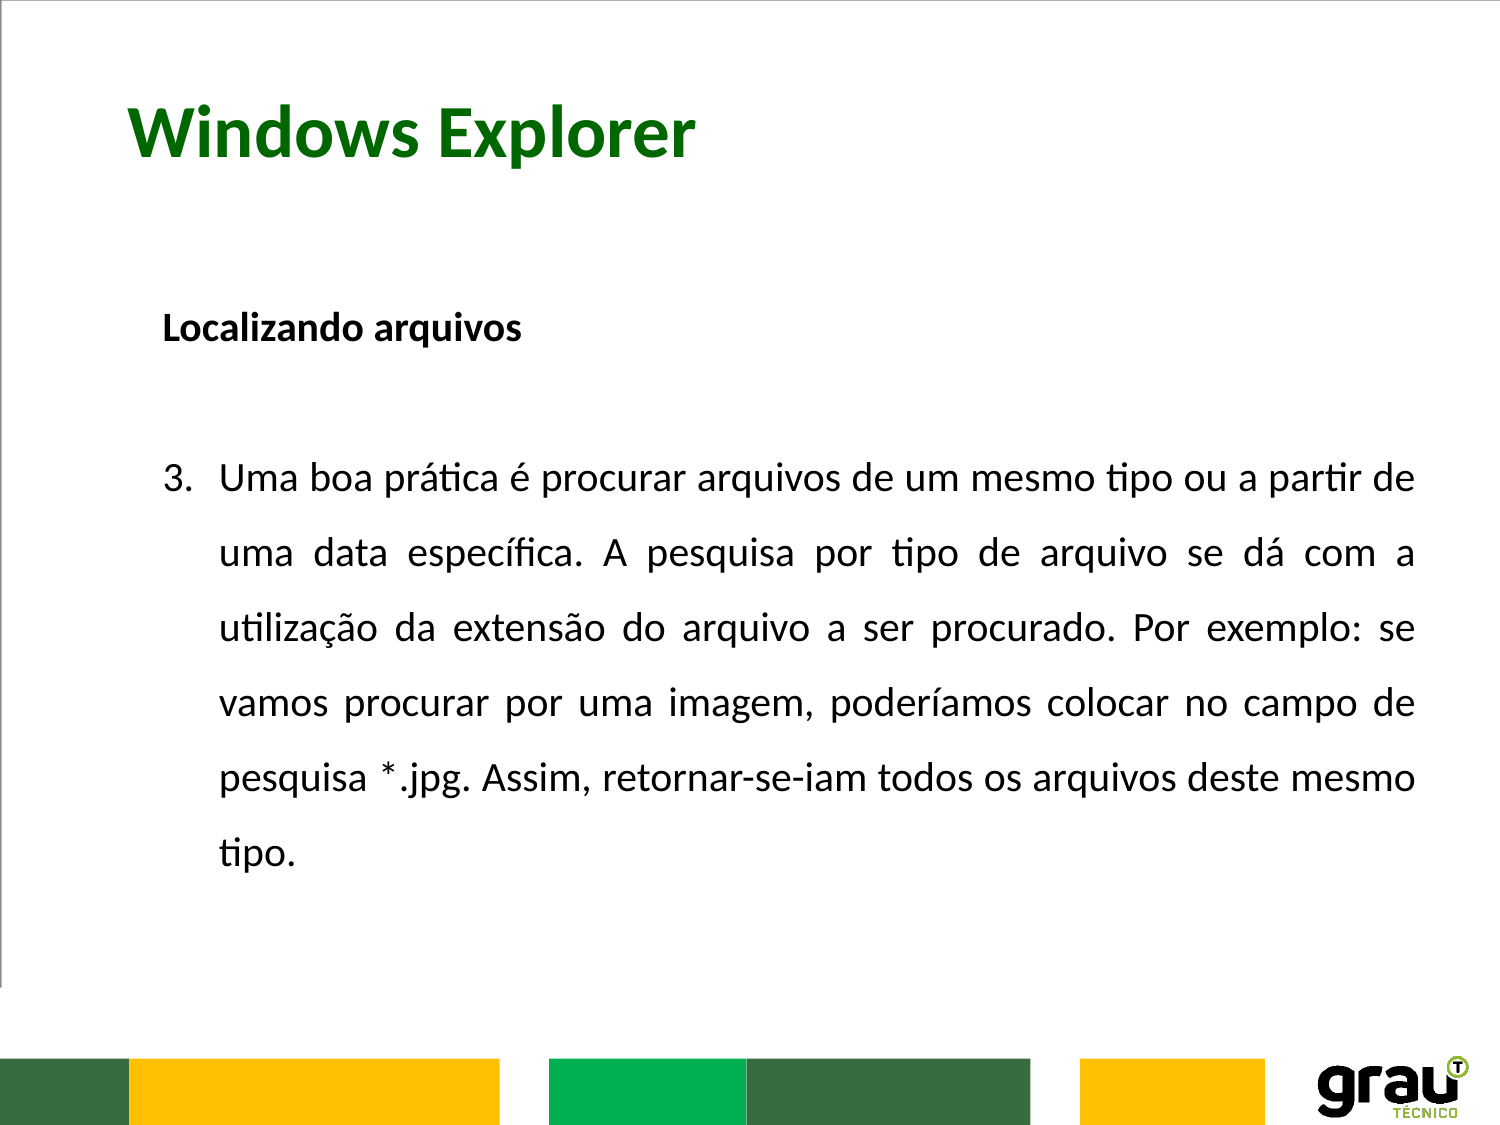

Windows Explorer
Localizando arquivos

Uma boa prática é procurar arquivos de um mesmo tipo ou a partir de uma data específica. A pesquisa por tipo de arquivo se dá com a utilização da extensão do arquivo a ser procurado. Por exemplo: se vamos procurar por uma imagem, poderíamos colocar no campo de pesquisa *.jpg. Assim, retornar-se-iam todos os arquivos deste mesmo tipo.